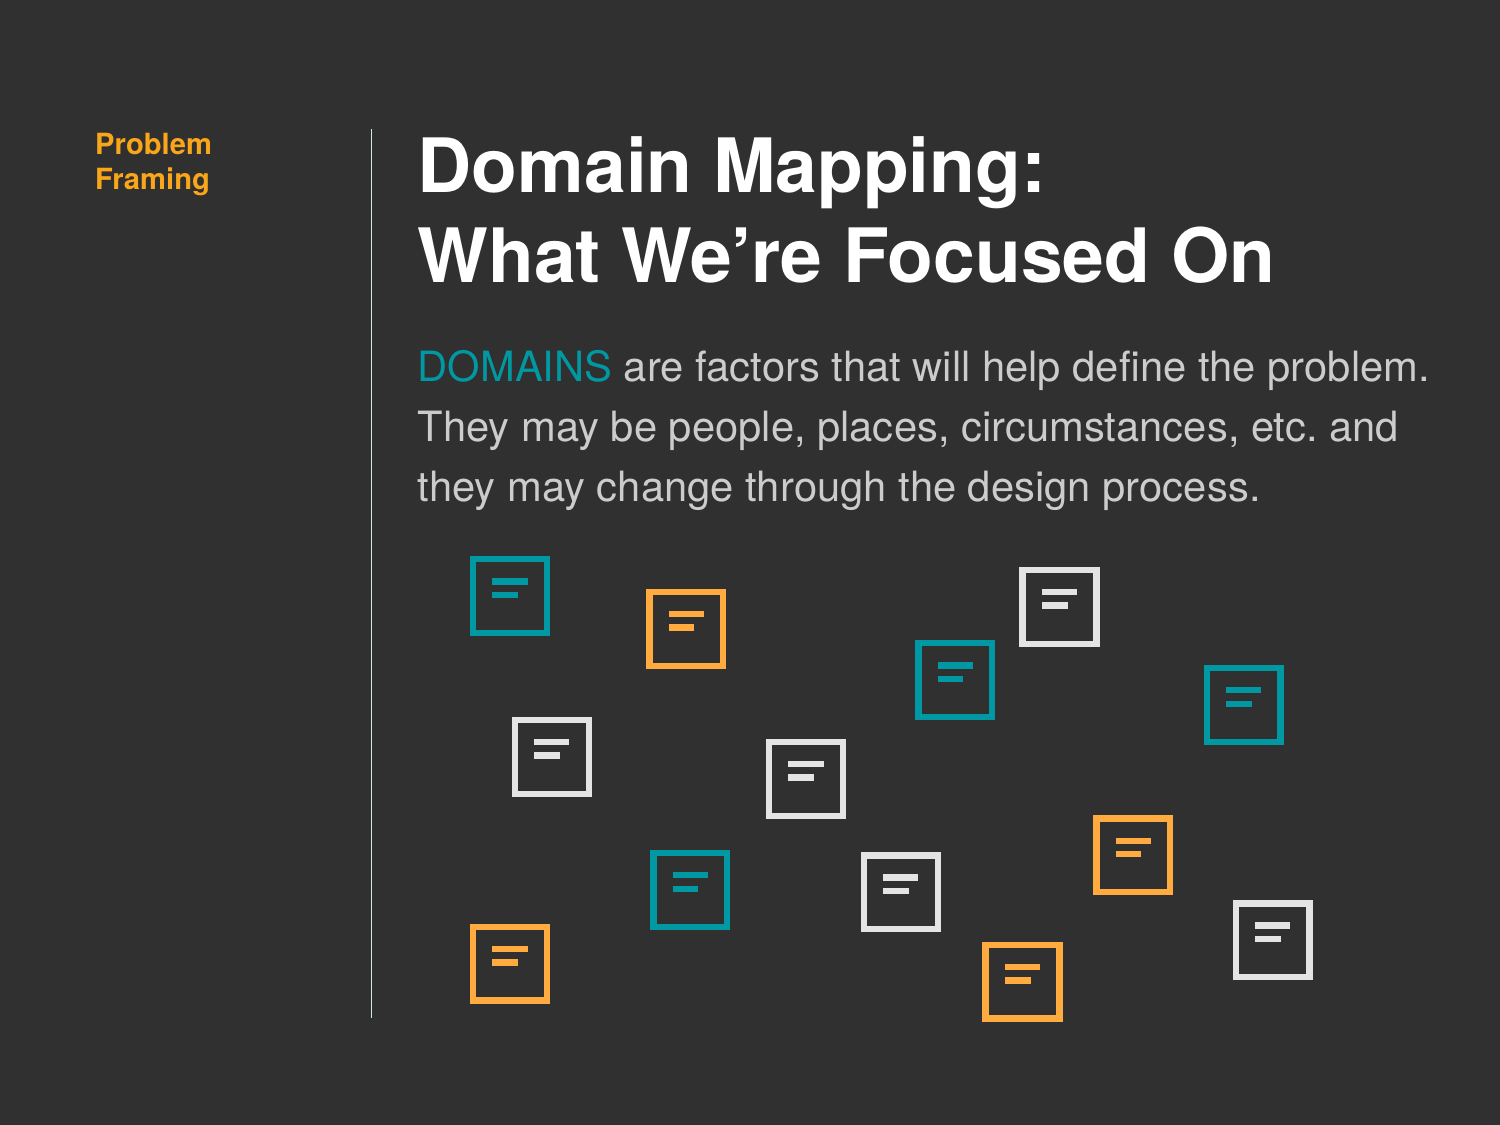

# Domain Mapping: What We’re Focused On
Problem Framing

DOMAINS are factors that will help define the problem. They may be people, places, circumstances, etc. and they may change through the design process.